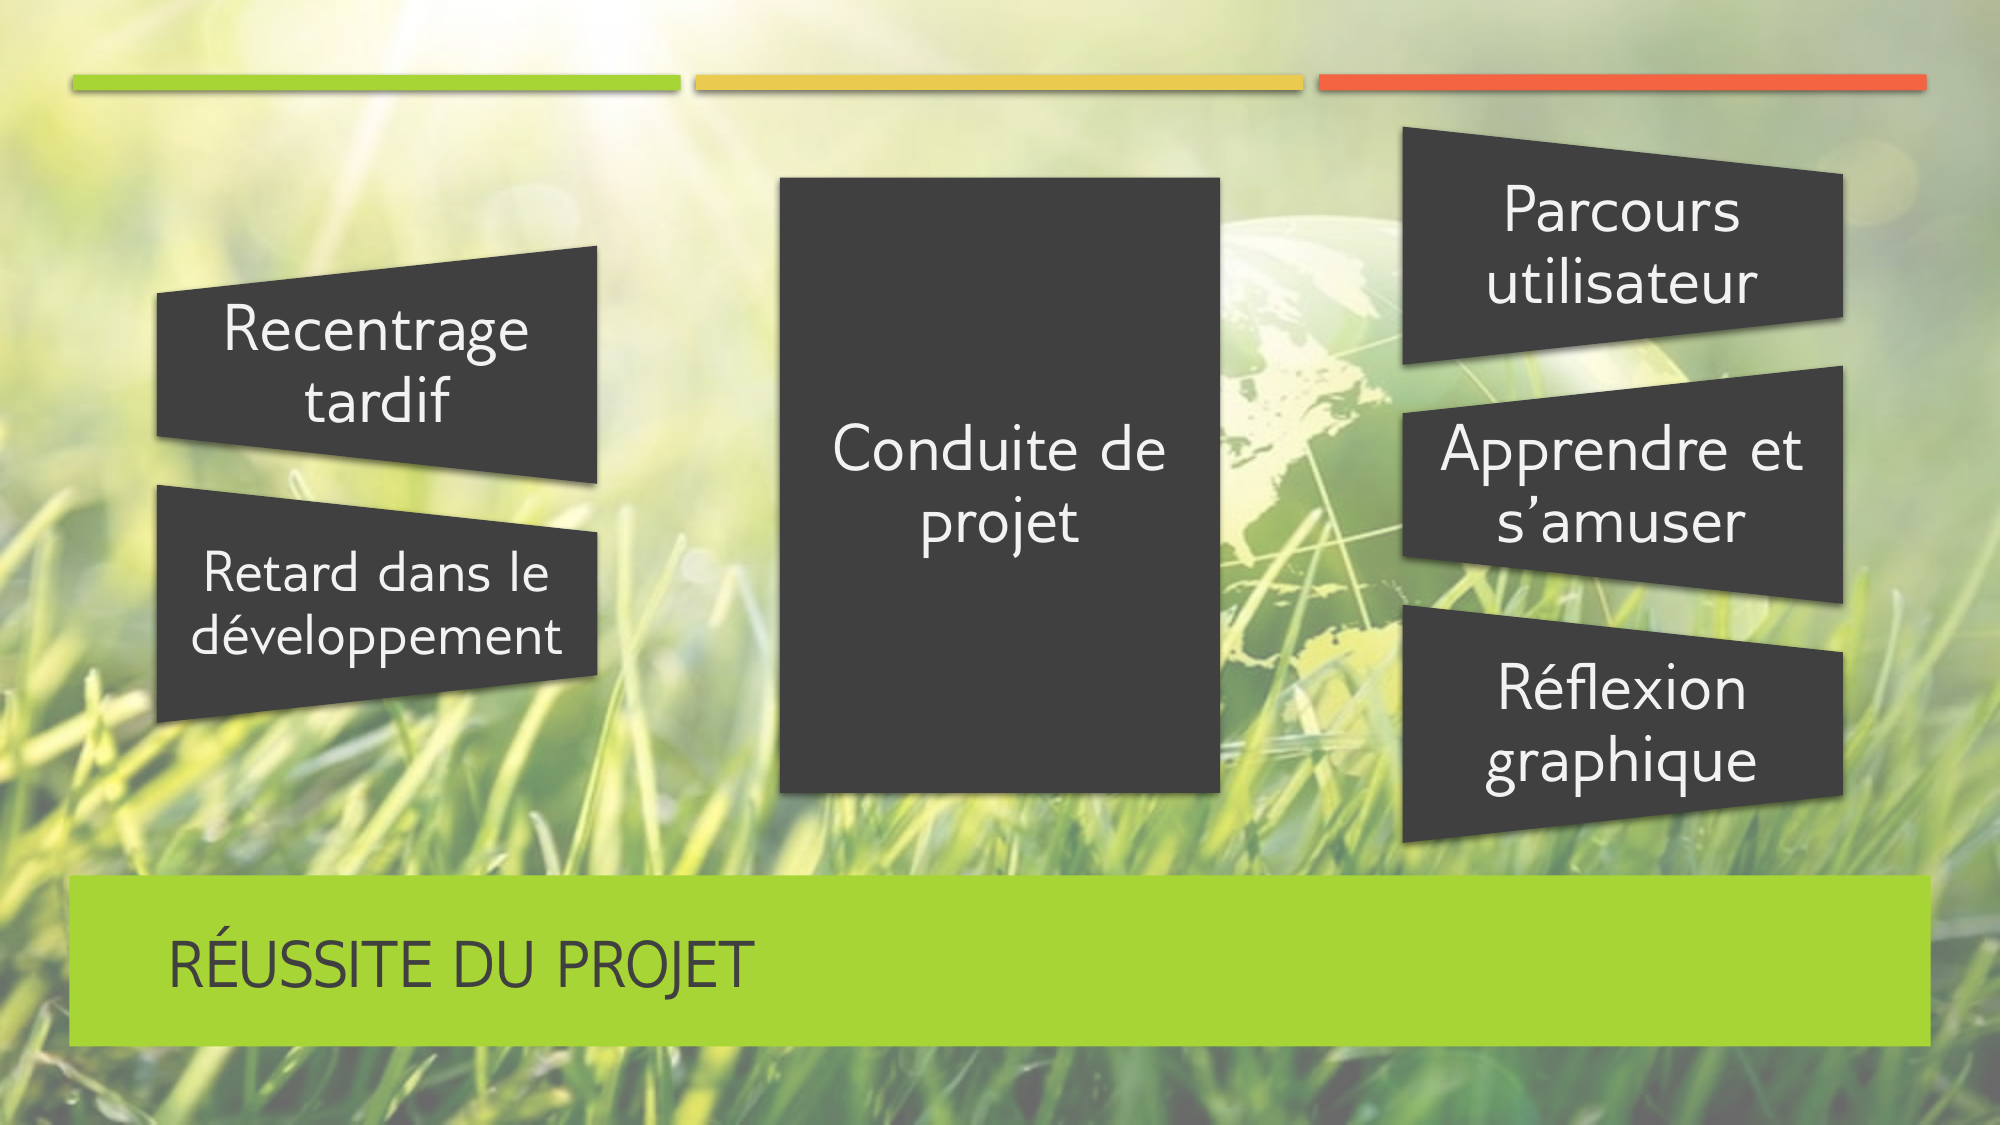

Parcours utilisateur
Conduite de projet
Recentrage tardif
Apprendre et s’amuser
Retard dans le développement
Réflexion graphique

Réussite du projet
17